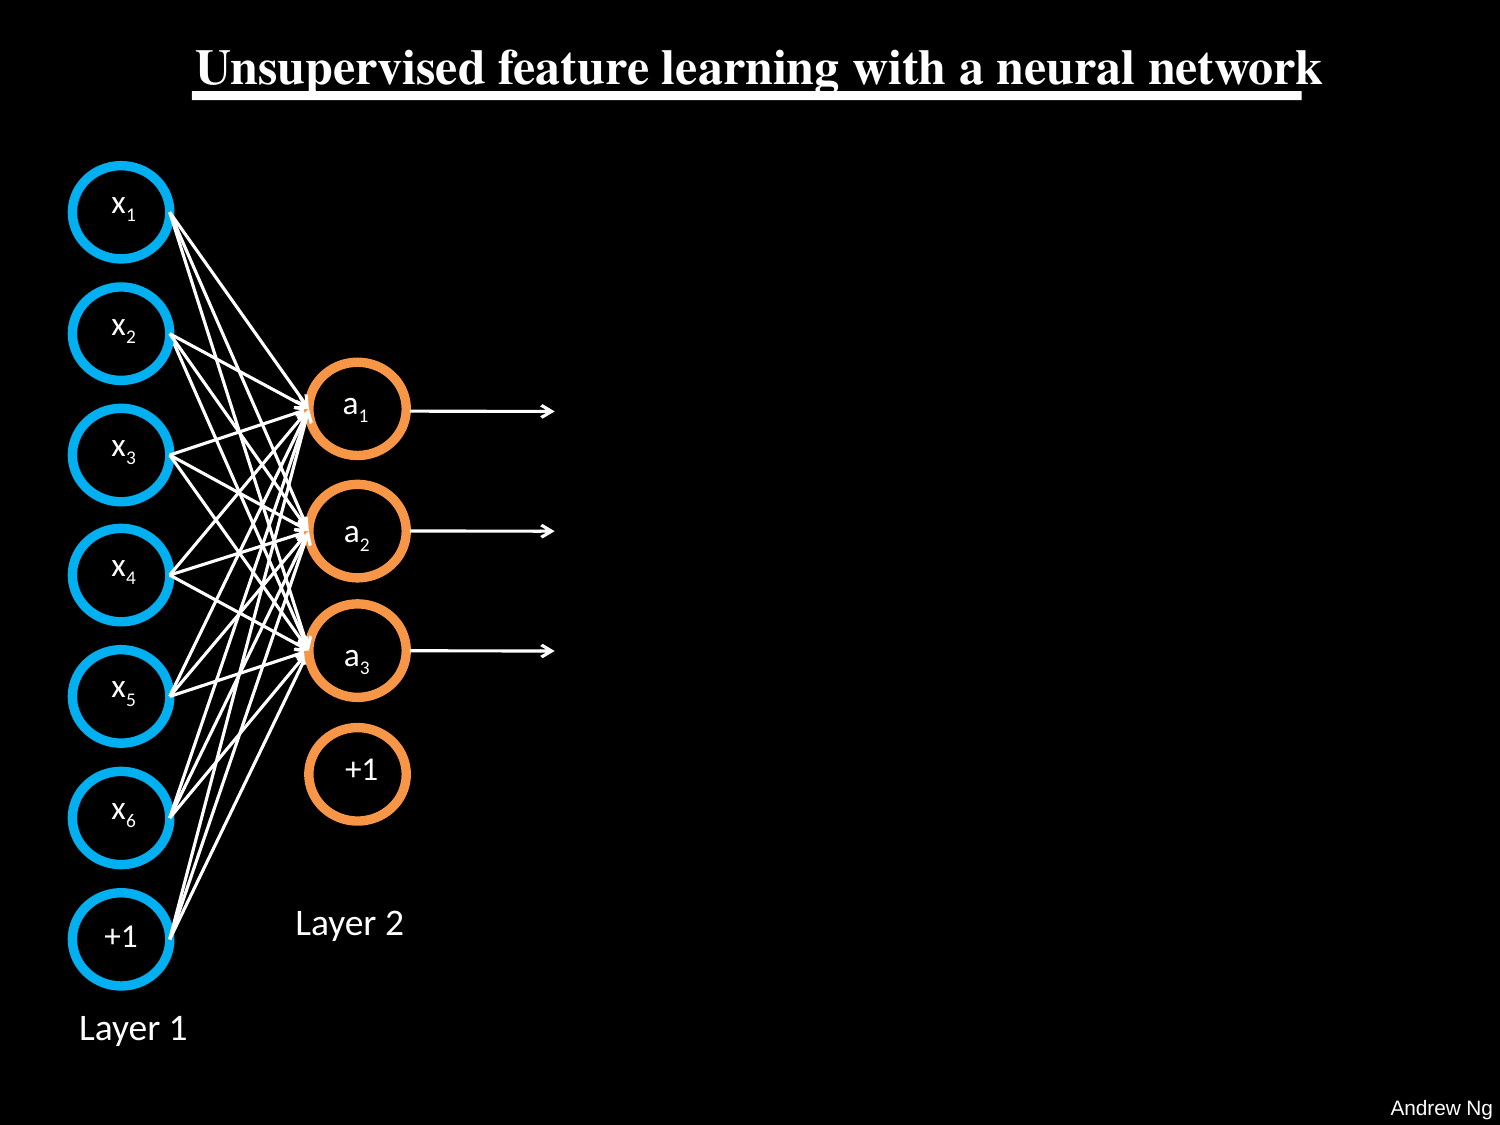

# Unsupervised feature learning with a neural network

x1

x2

a1

x3

a2

x4

a3

x5

+1

x6
Layer 2

+1
Layer 1